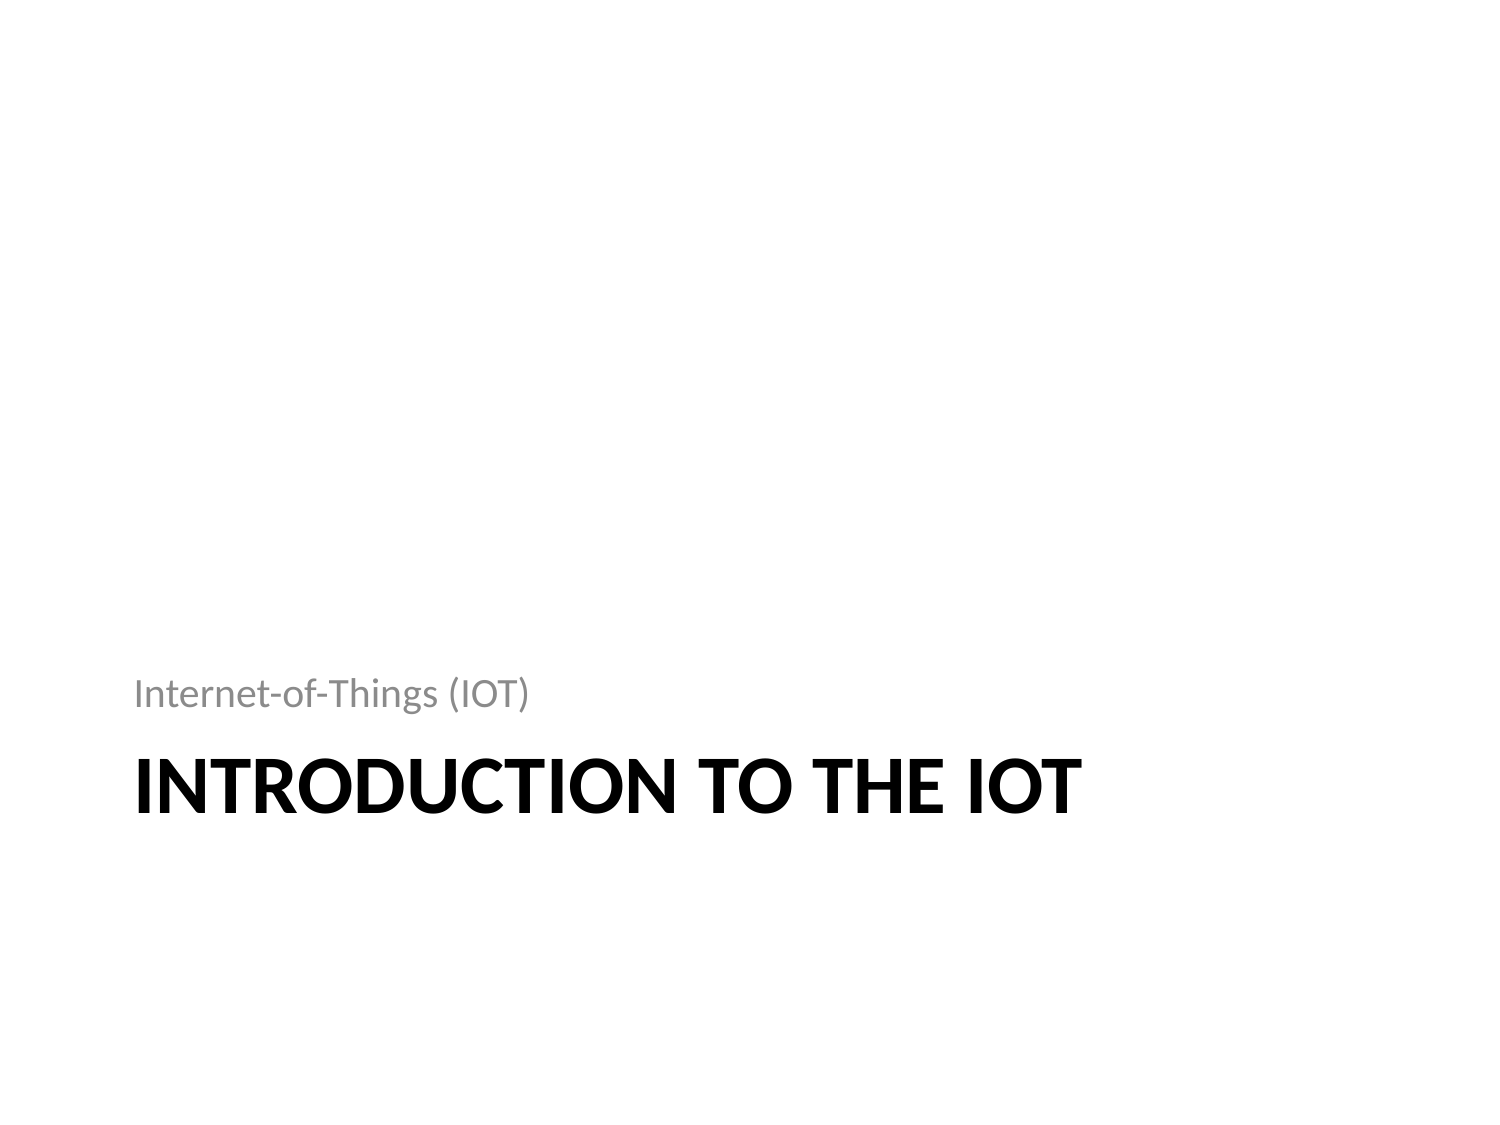

Internet-of-Things (IOT)
# Introduction to the IoT